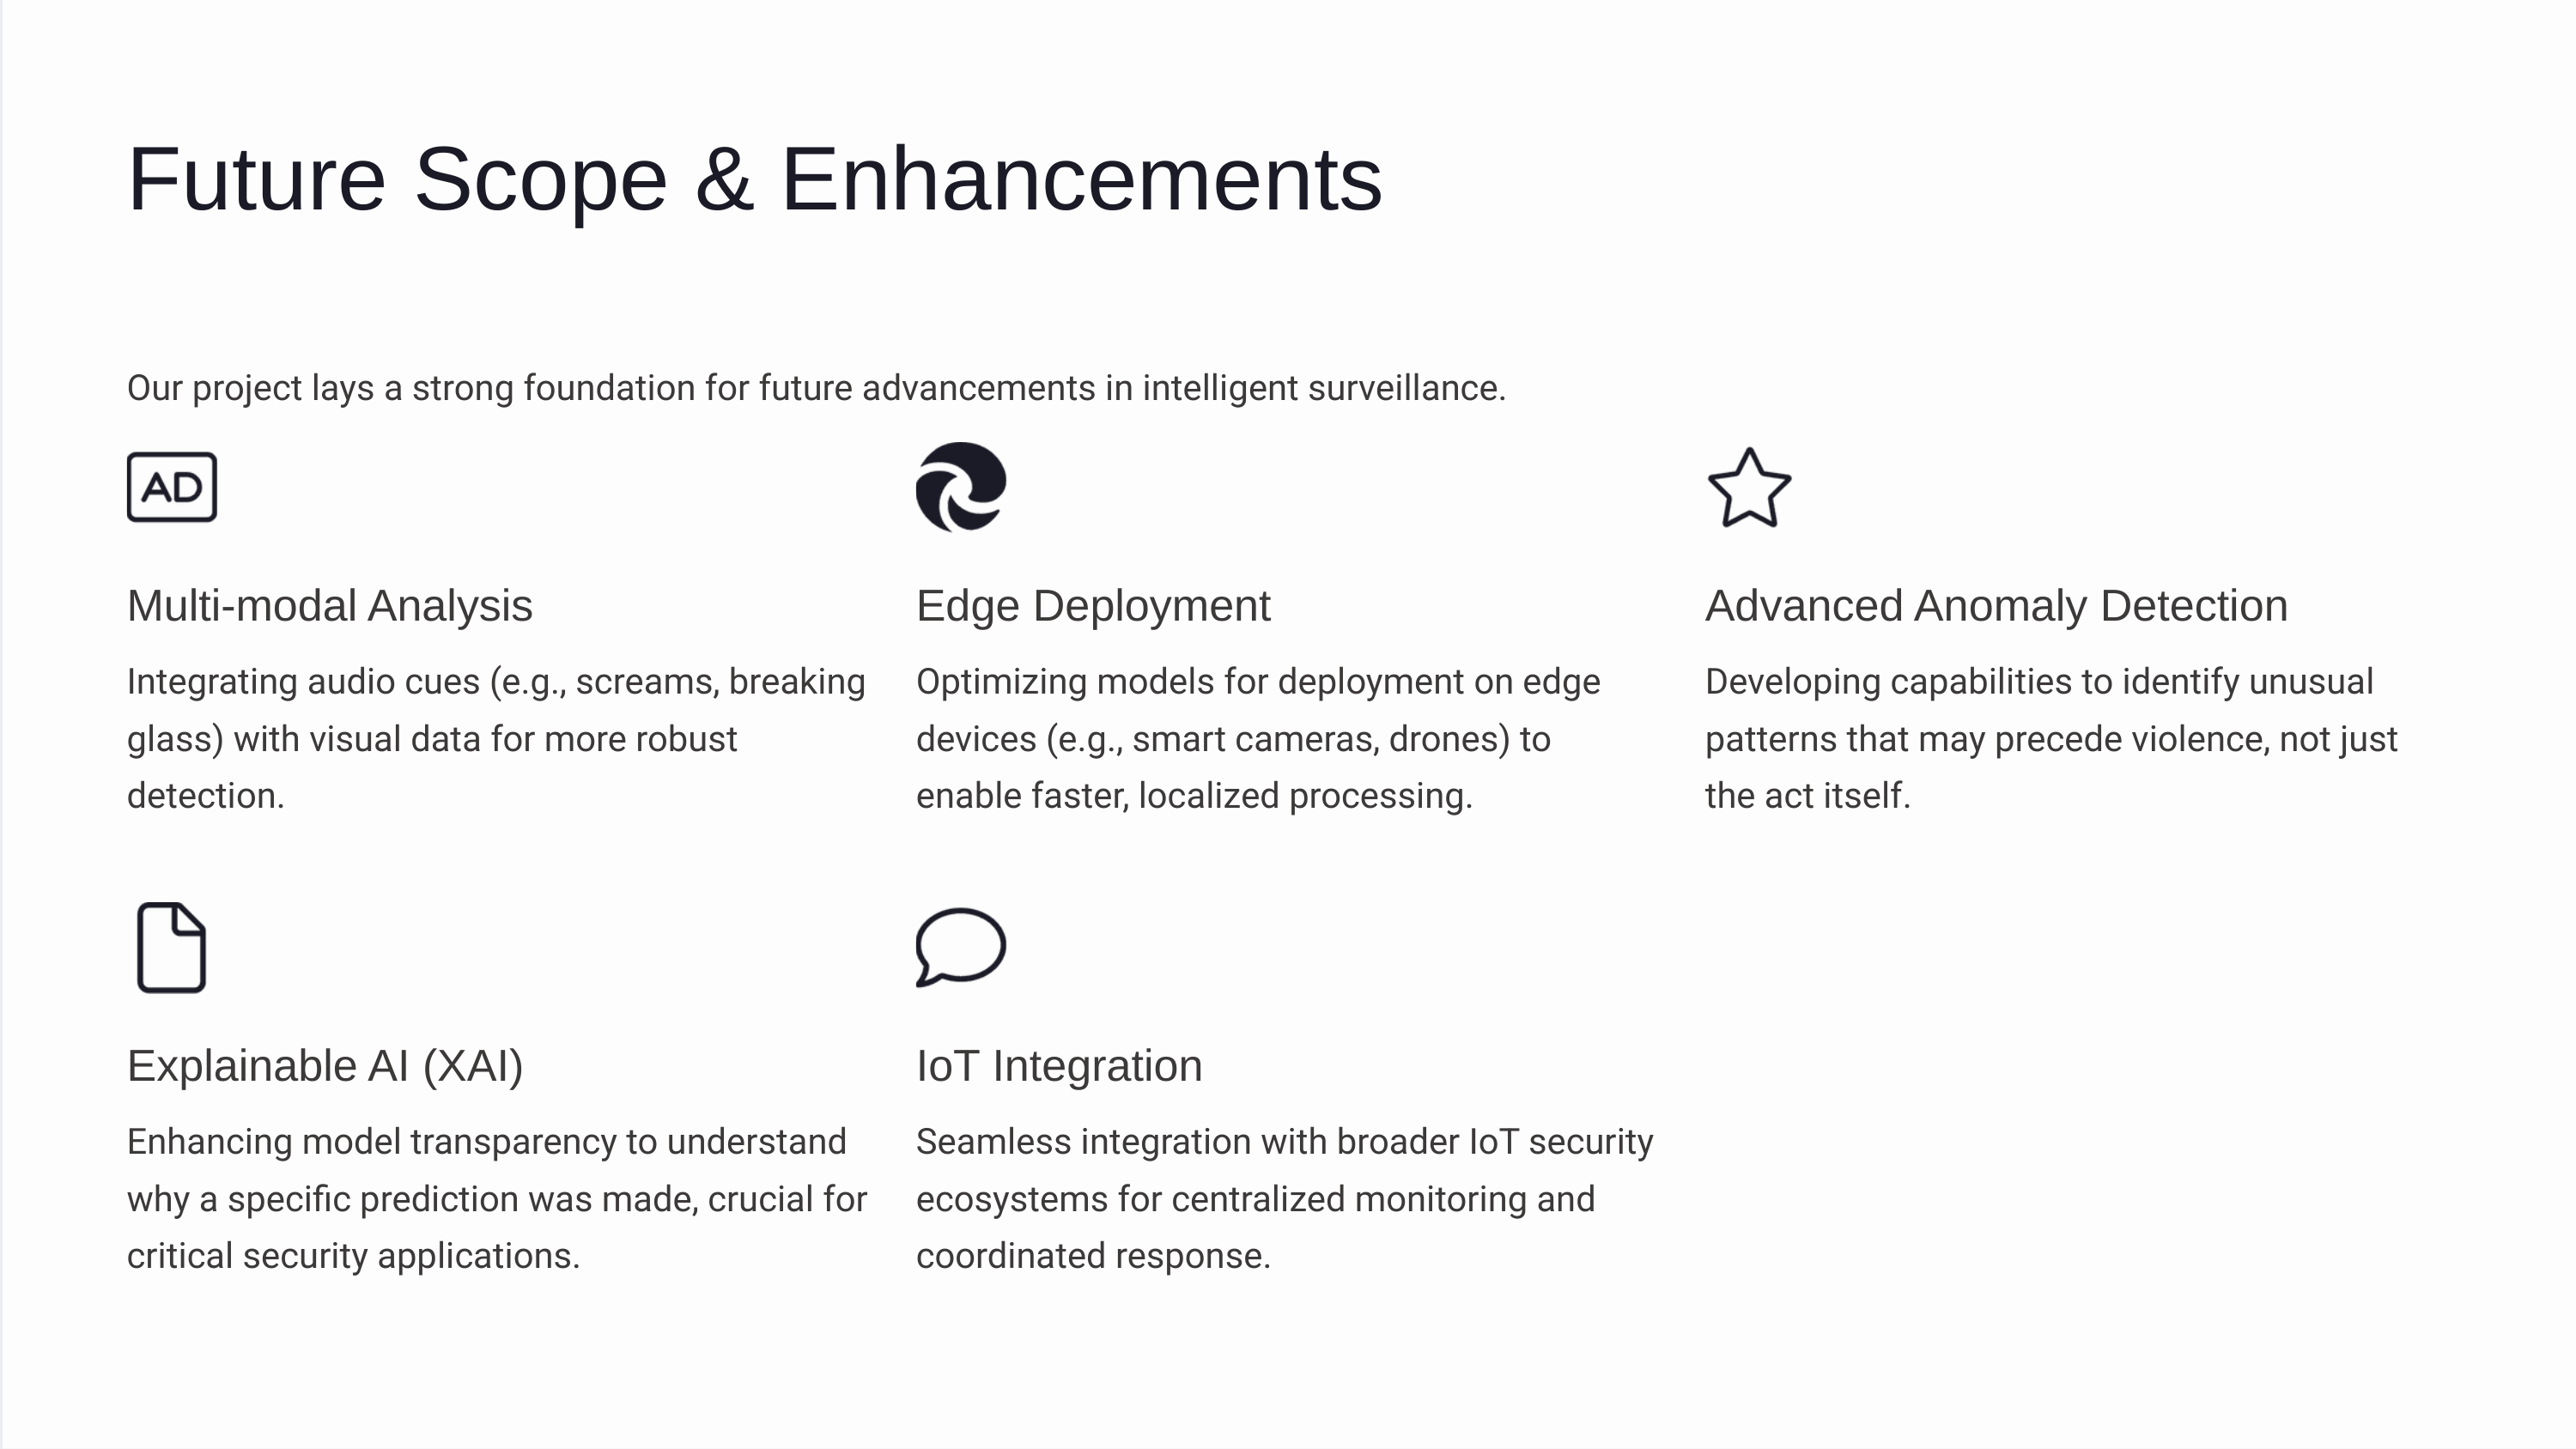

Future Scope & Enhancements
Our project lays a strong foundation for future advancements in intelligent surveillance.

Multi-modal Analysis
Edge Deployment
Advanced Anomaly Detection
Integrating audio cues (e.g., screams, breaking glass) with visual data for more robust detection.
Optimizing models for deployment on edge devices (e.g., smart cameras, drones) to enable faster, localized processing.
Developing capabilities to identify unusual patterns that may precede violence, not just the act itself.

Explainable AI (XAI)
IoT Integration
Enhancing model transparency to understand why a specific prediction was made, crucial for critical security applications.
Seamless integration with broader IoT security ecosystems for centralized monitoring and coordinated response.